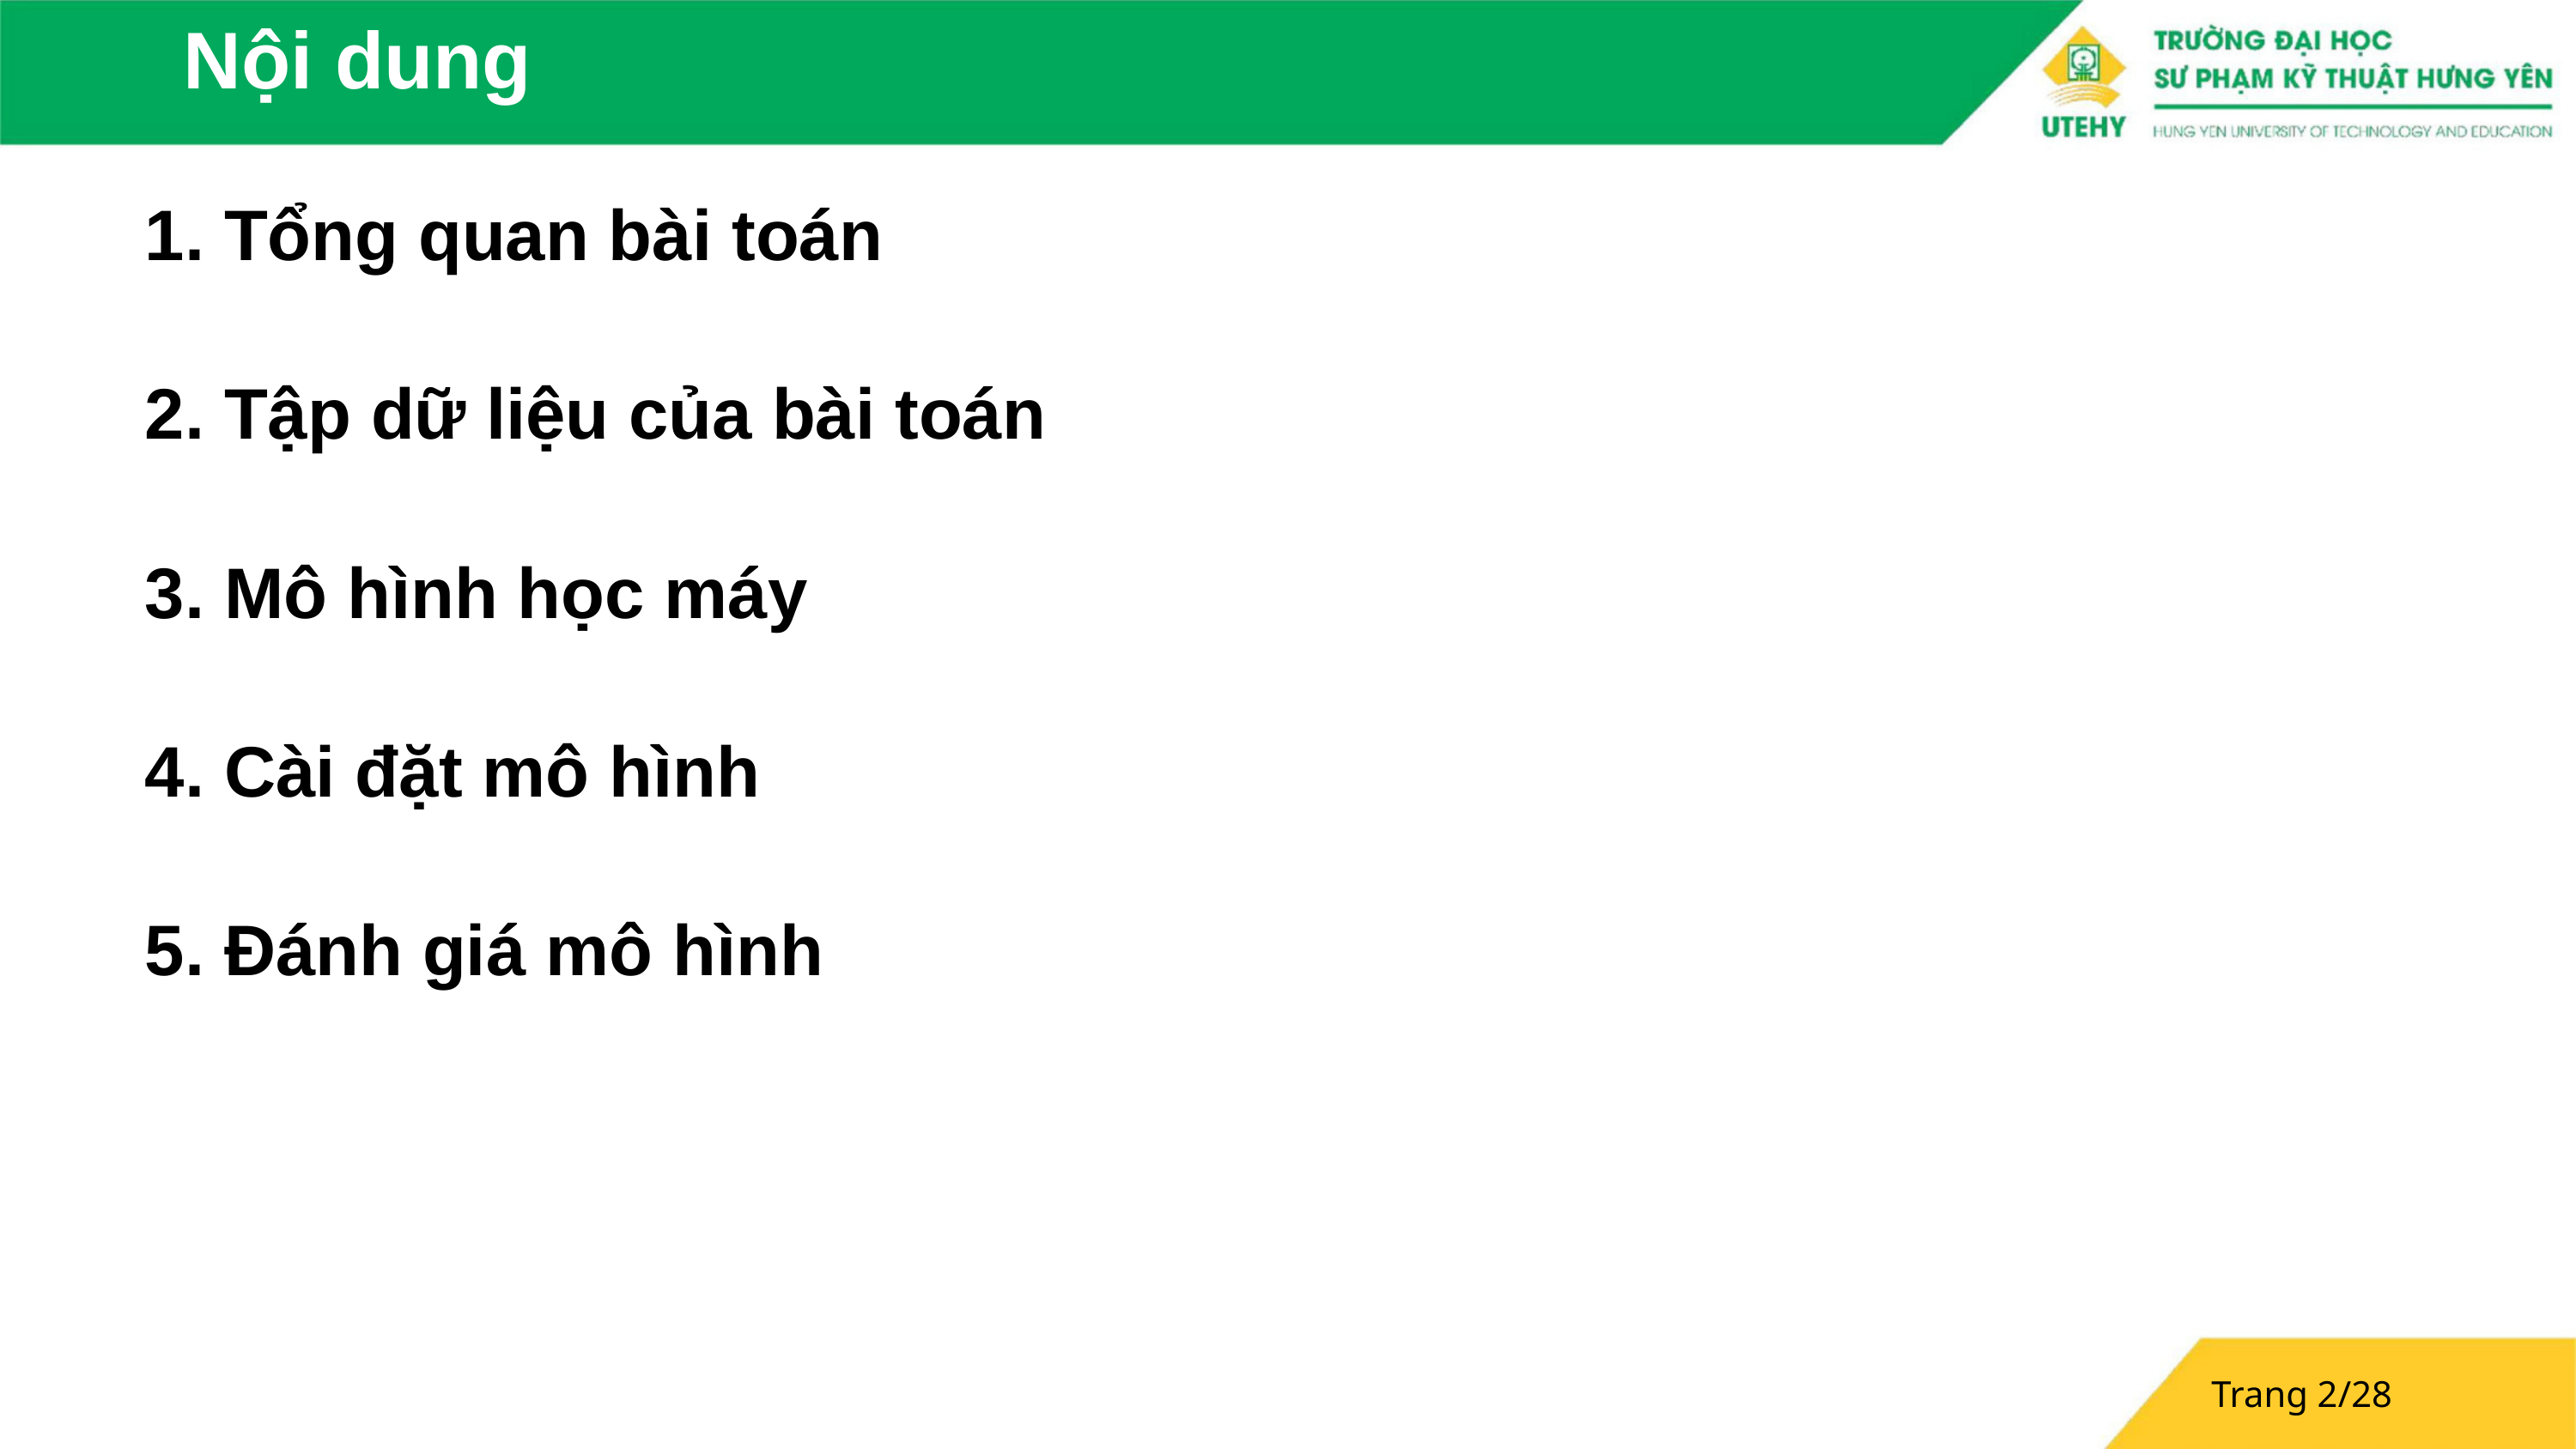

Nội dung
1. Tổng quan bài toán
2. Tập dữ liệu của bài toán
3. Mô hình học máy
4. Cài đặt mô hình
5. Đánh giá mô hình

Trang 2/28